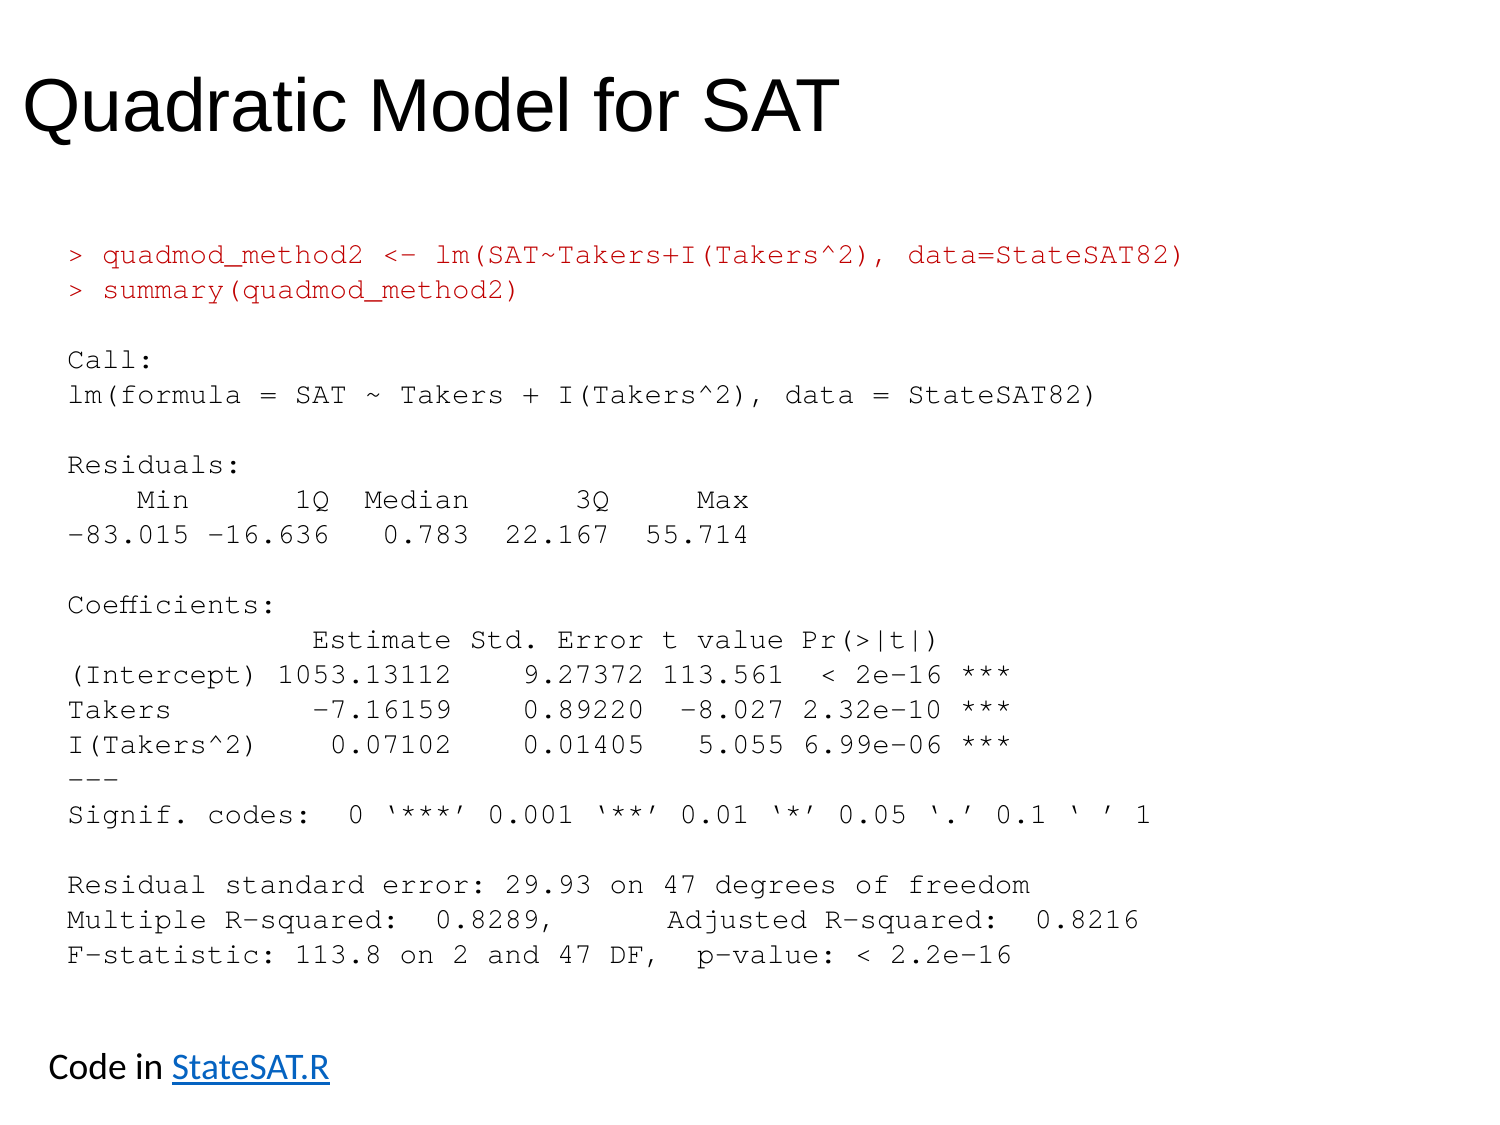

# Quadratic Model for SAT
> quadmod_method2 <- lm(SAT~Takers+I(Takers^2), data=StateSAT82)
> summary(quadmod_method2)

Call:
lm(formula = SAT ~ Takers + I(Takers^2), data = StateSAT82)

Residuals:
    Min      1Q  Median      3Q     Max
-83.015 -16.636   0.783  22.167  55.714

Coefficients:
              Estimate Std. Error t value Pr(>|t|)
(Intercept) 1053.13112    9.27372 113.561  < 2e-16 ***
Takers        -7.16159    0.89220  -8.027 2.32e-10 ***
I(Takers^2)    0.07102    0.01405   5.055 6.99e-06 ***
---
Signif. codes:  0 ‘***’ 0.001 ‘**’ 0.01 ‘*’ 0.05 ‘.’ 0.1 ‘ ’ 1

Residual standard error: 29.93 on 47 degrees of freedom
Multiple R-squared:  0.8289,	Adjusted R-squared:  0.8216
F-statistic: 113.8 on 2 and 47 DF,  p-value: < 2.2e-16
Code in StateSAT.R